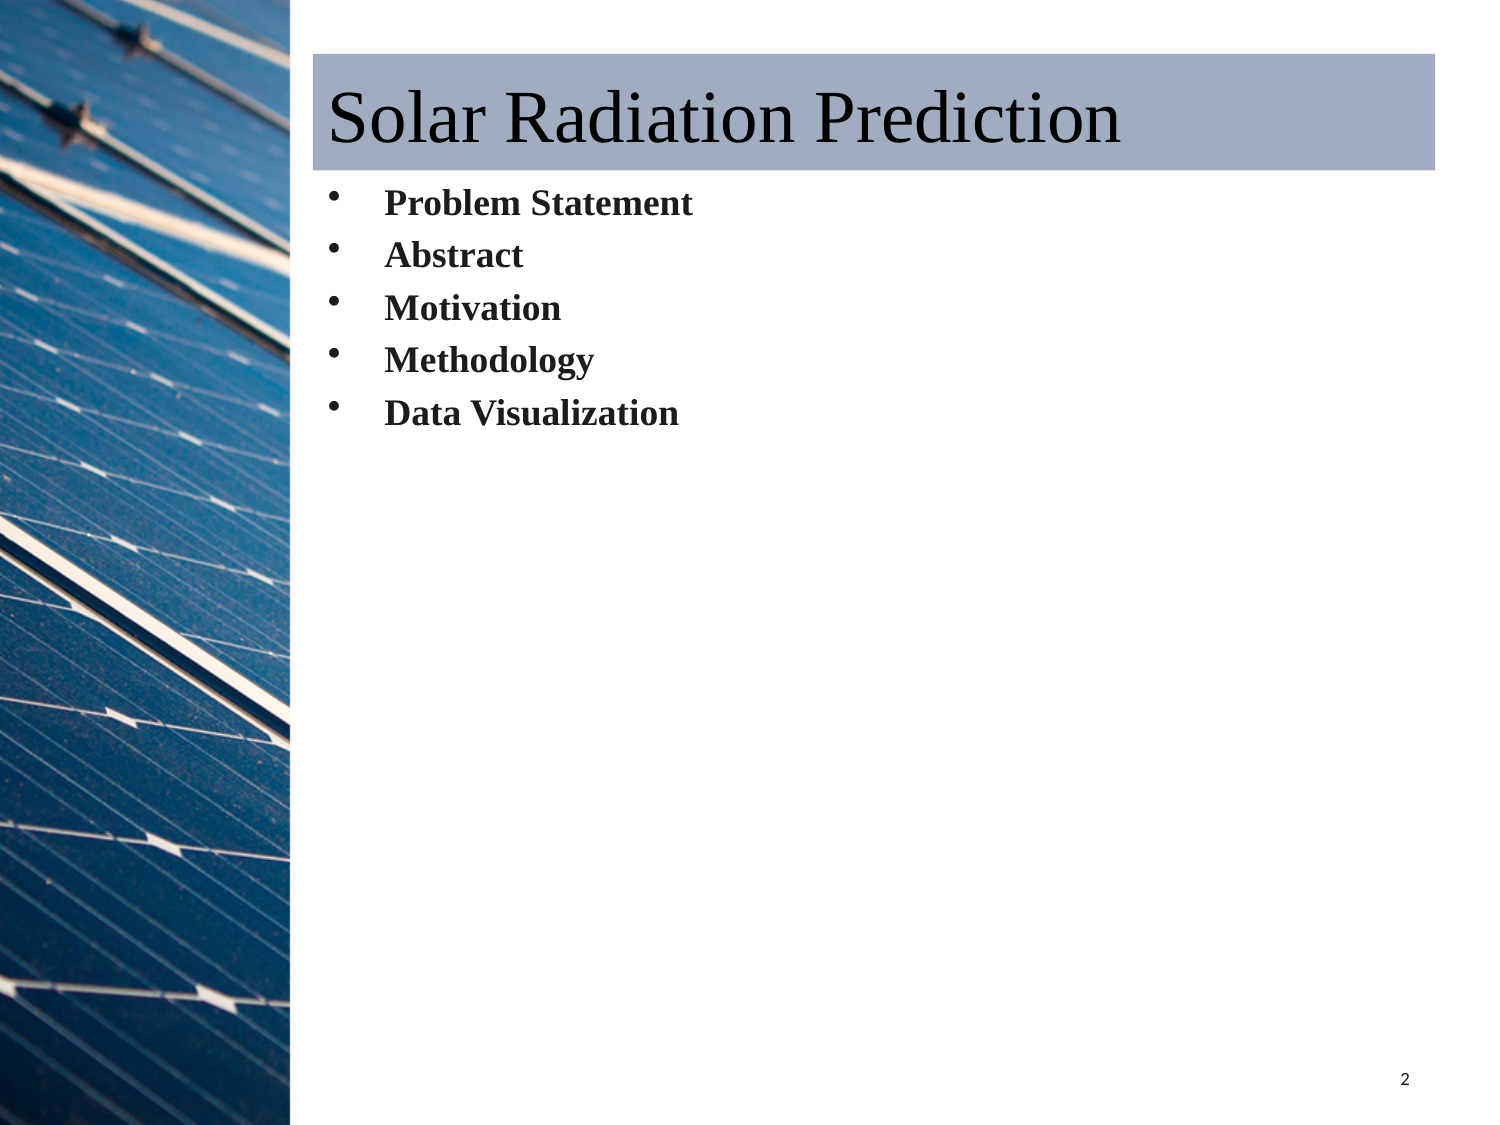

# Solar Radiation Prediction
Problem Statement
Abstract
Motivation
Methodology
Data Visualization
2